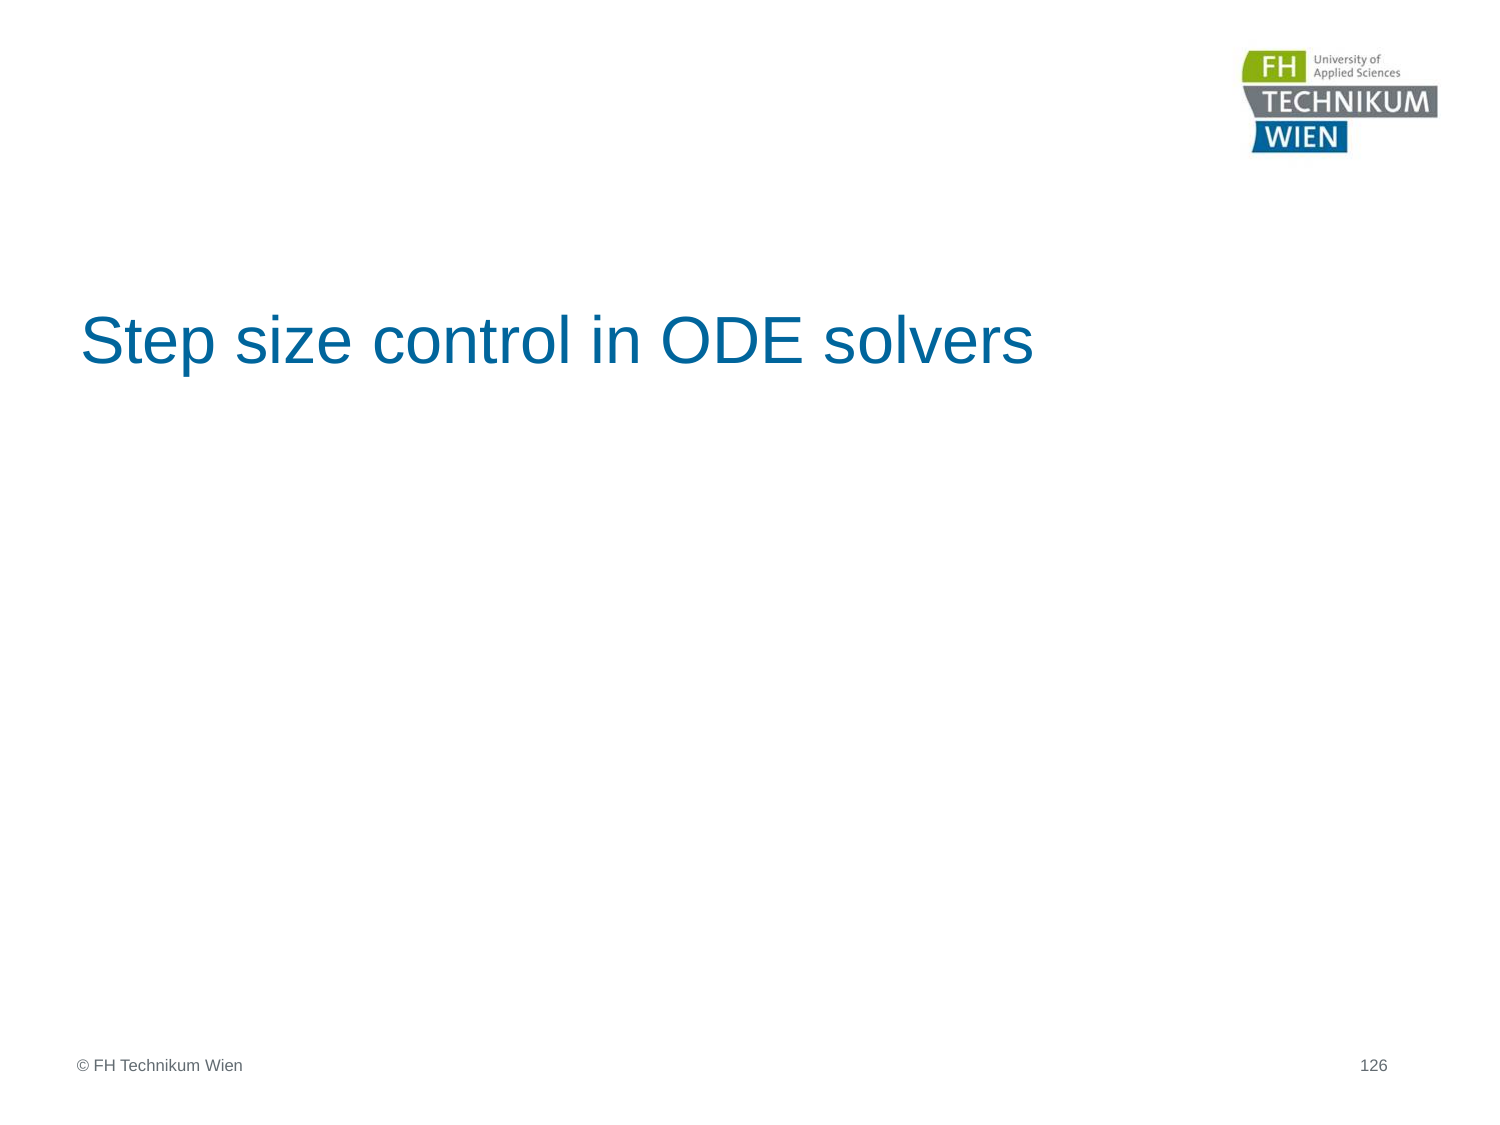

# Step size control in ODE solvers

126
© FH Technikum Wien